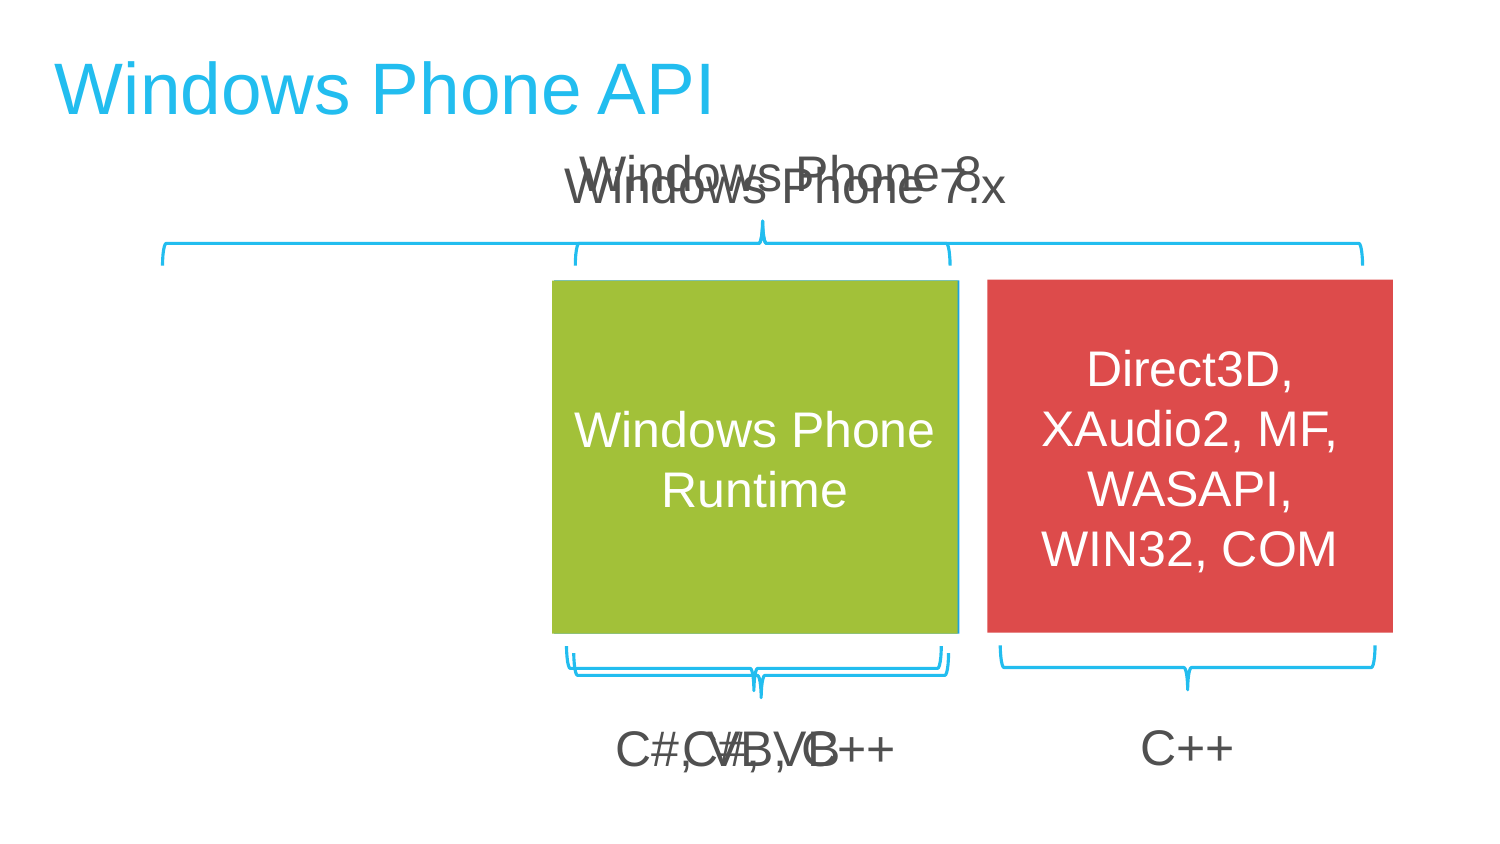

Windows Phone API

Windows Phone 8
Windows Phone 7.x
Direct3D, XAudio2, MF, WASAPI, WIN32, COM

C++
.NET
Windows Phone Runtime

C#, VB, C++

C#, VB